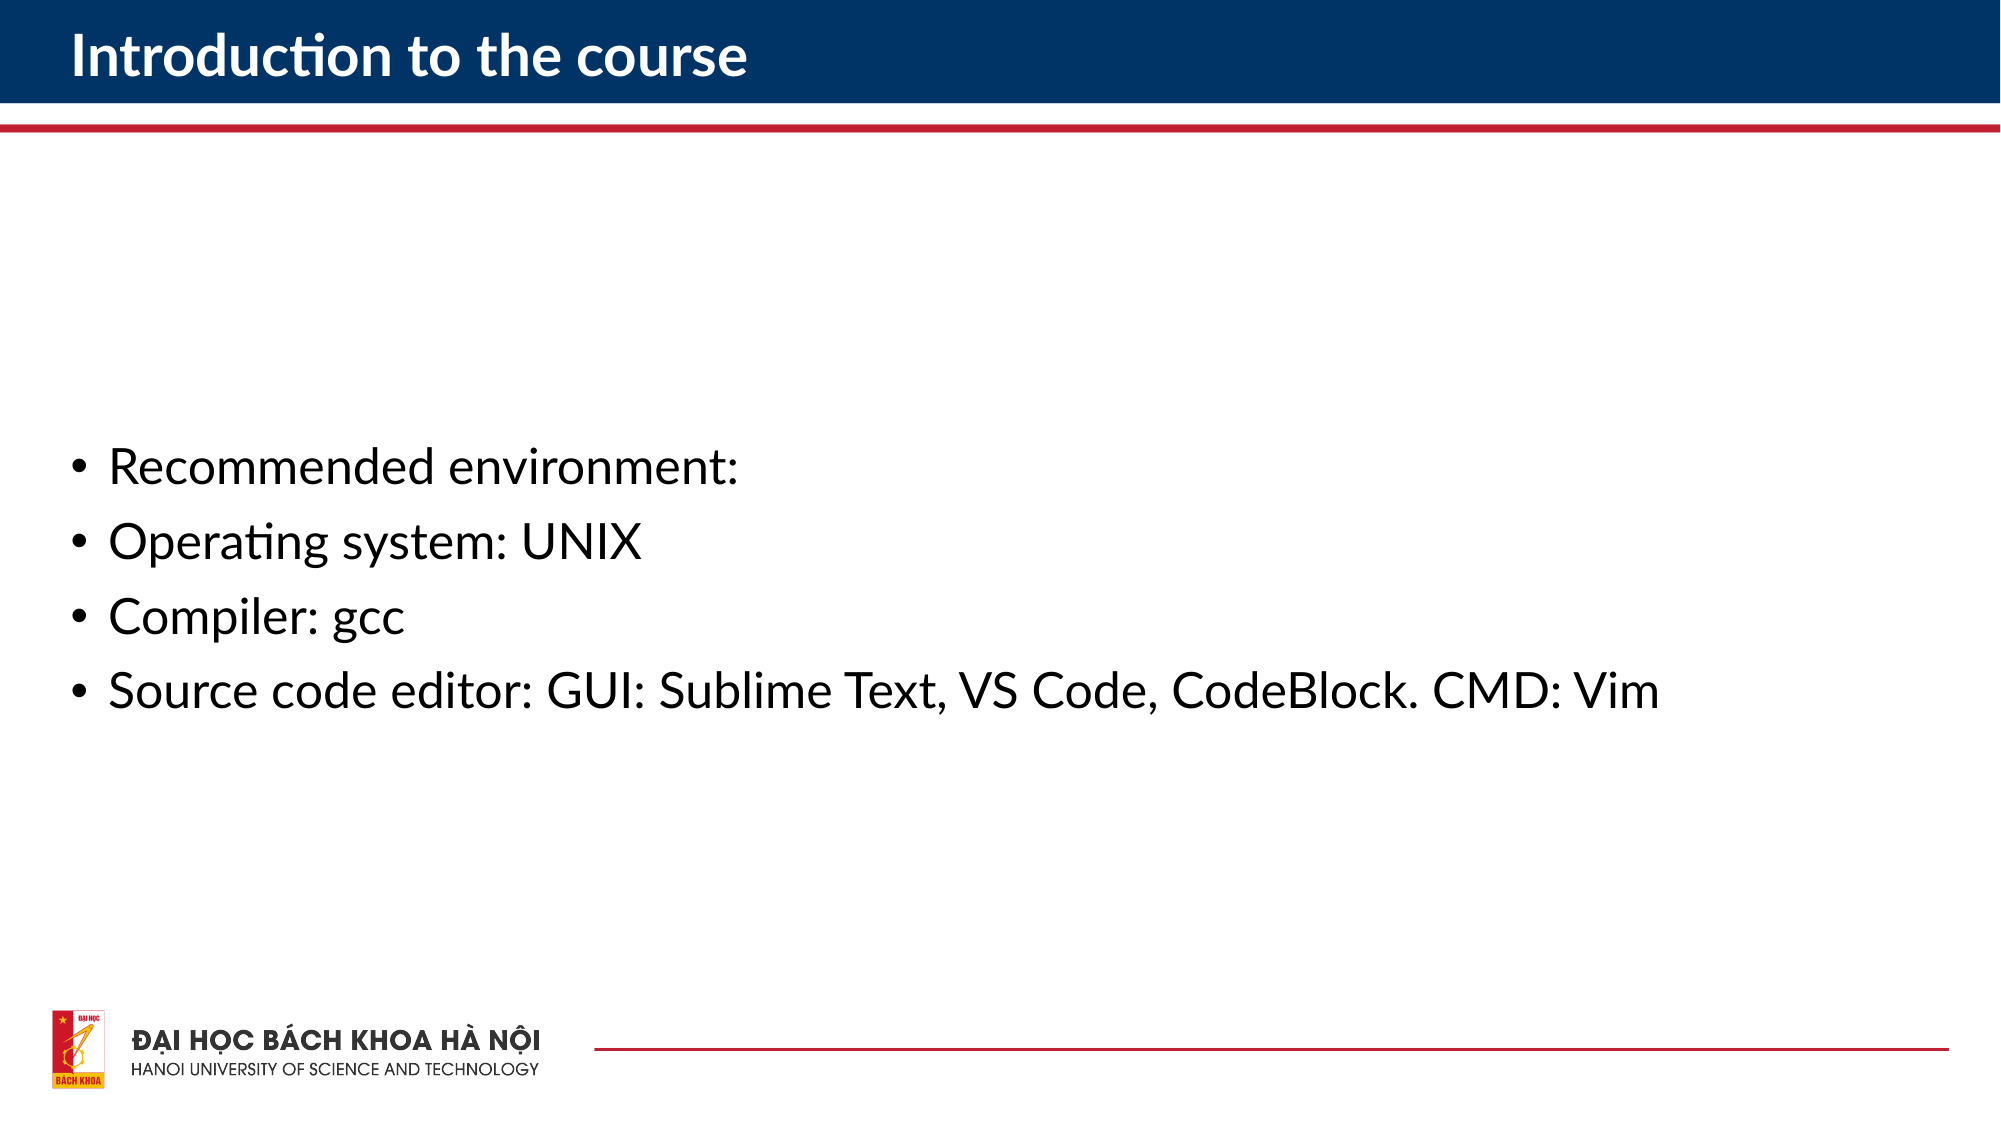

# Introduction to the course

Recommended environment:
Operating system: UNIX
Compiler: gcc
Source code editor: GUI: Sublime Text, VS Code, CodeBlock. CMD: Vim